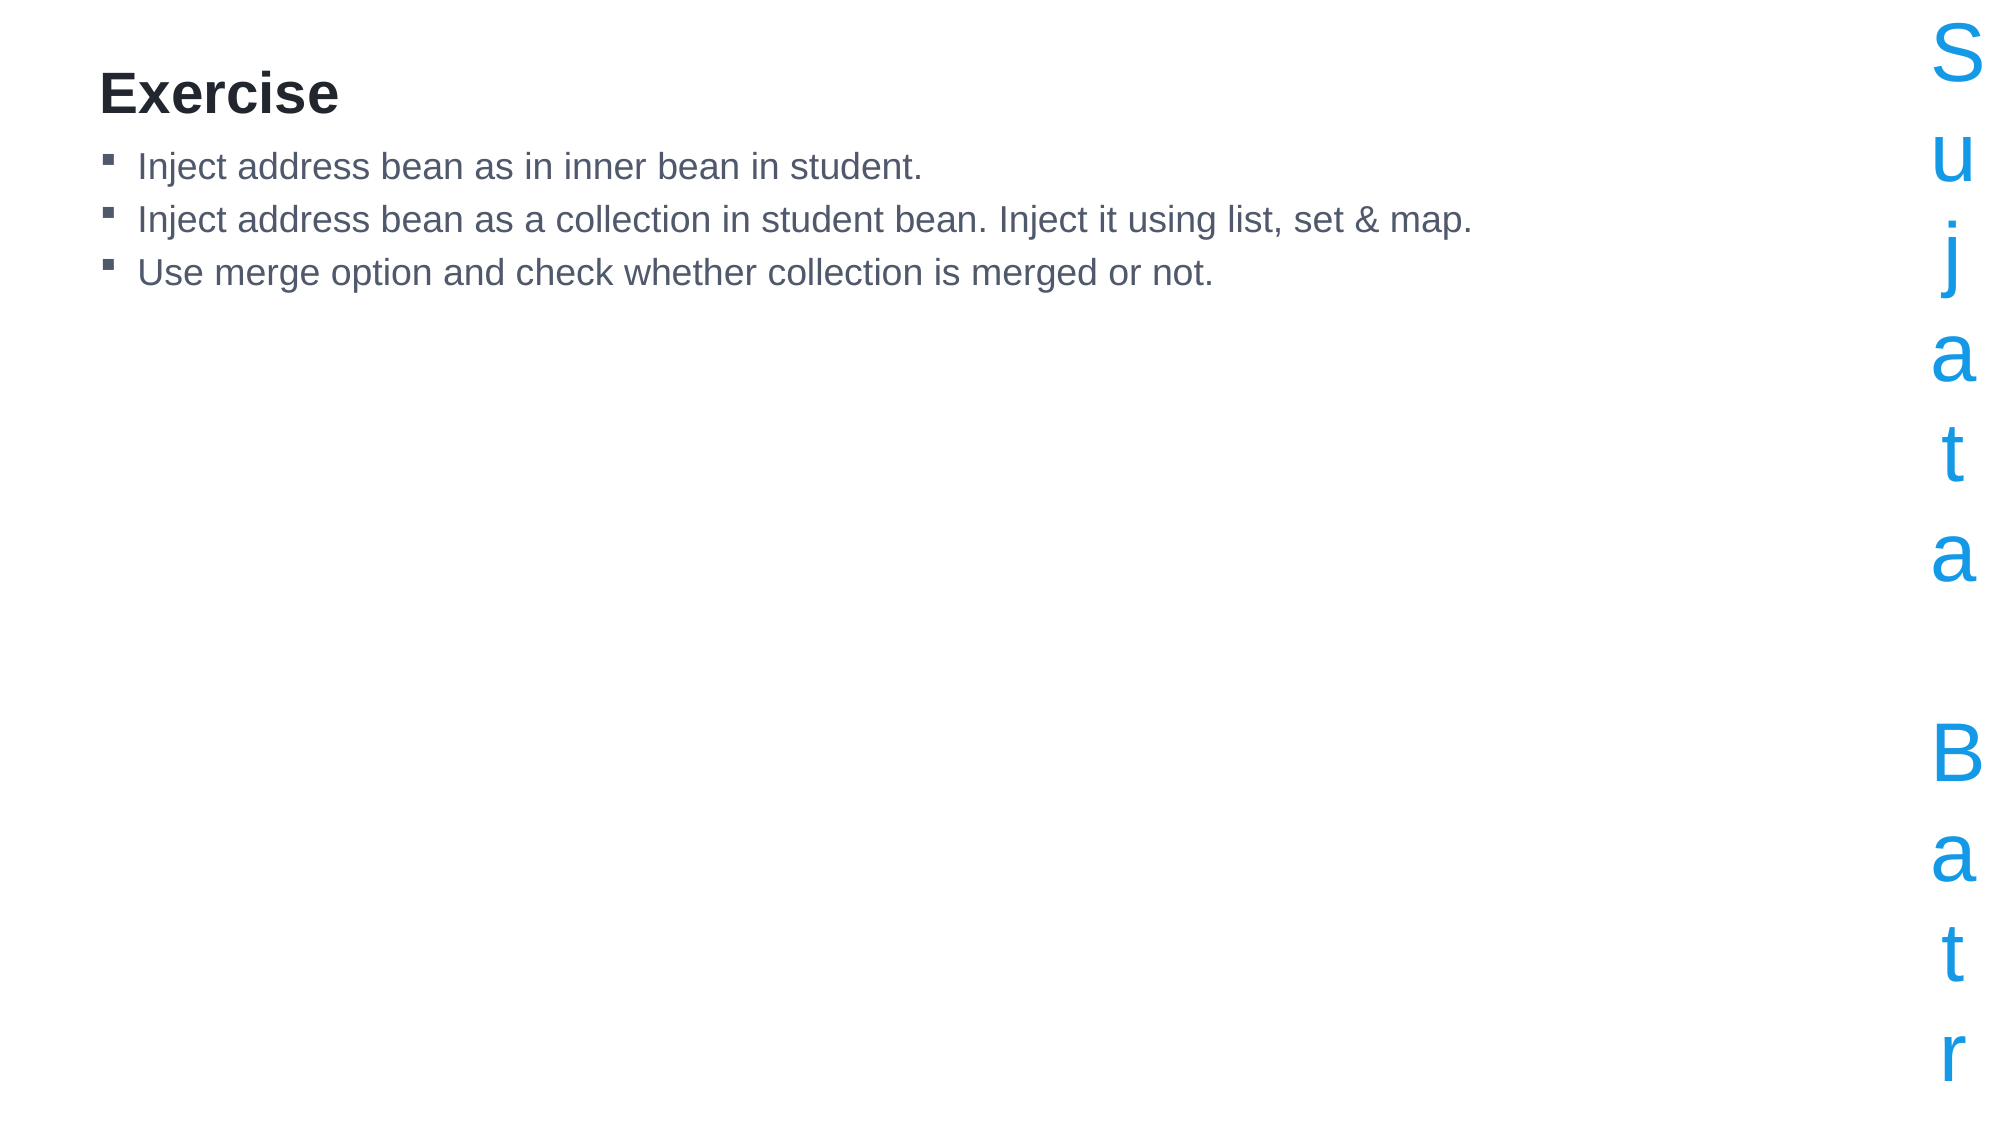

Sujata Batra
# Exercise
Inject address bean as in inner bean in student.
Inject address bean as a collection in student bean. Inject it using list, set & map.
Use merge option and check whether collection is merged or not.